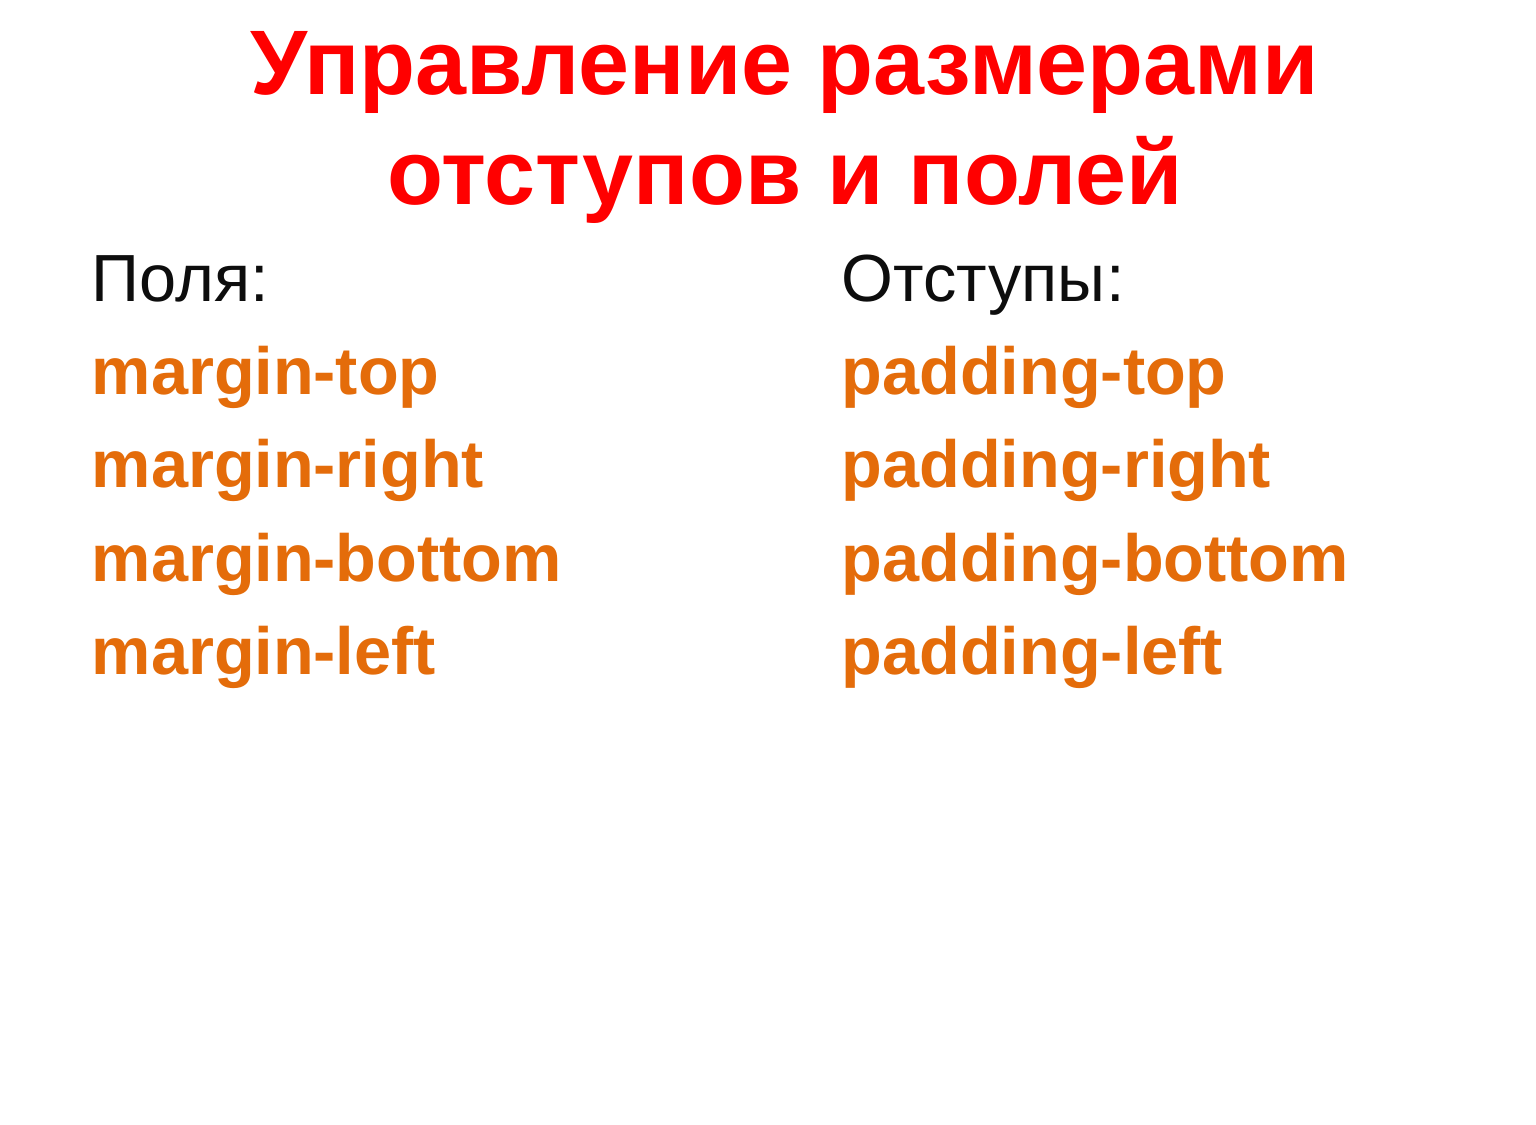

# Управление размерами отступов и полей

Поля:				Отступы:
margin-top			padding-top
margin-right			padding-right
margin-bottom		padding-bottom
margin-left			padding-left